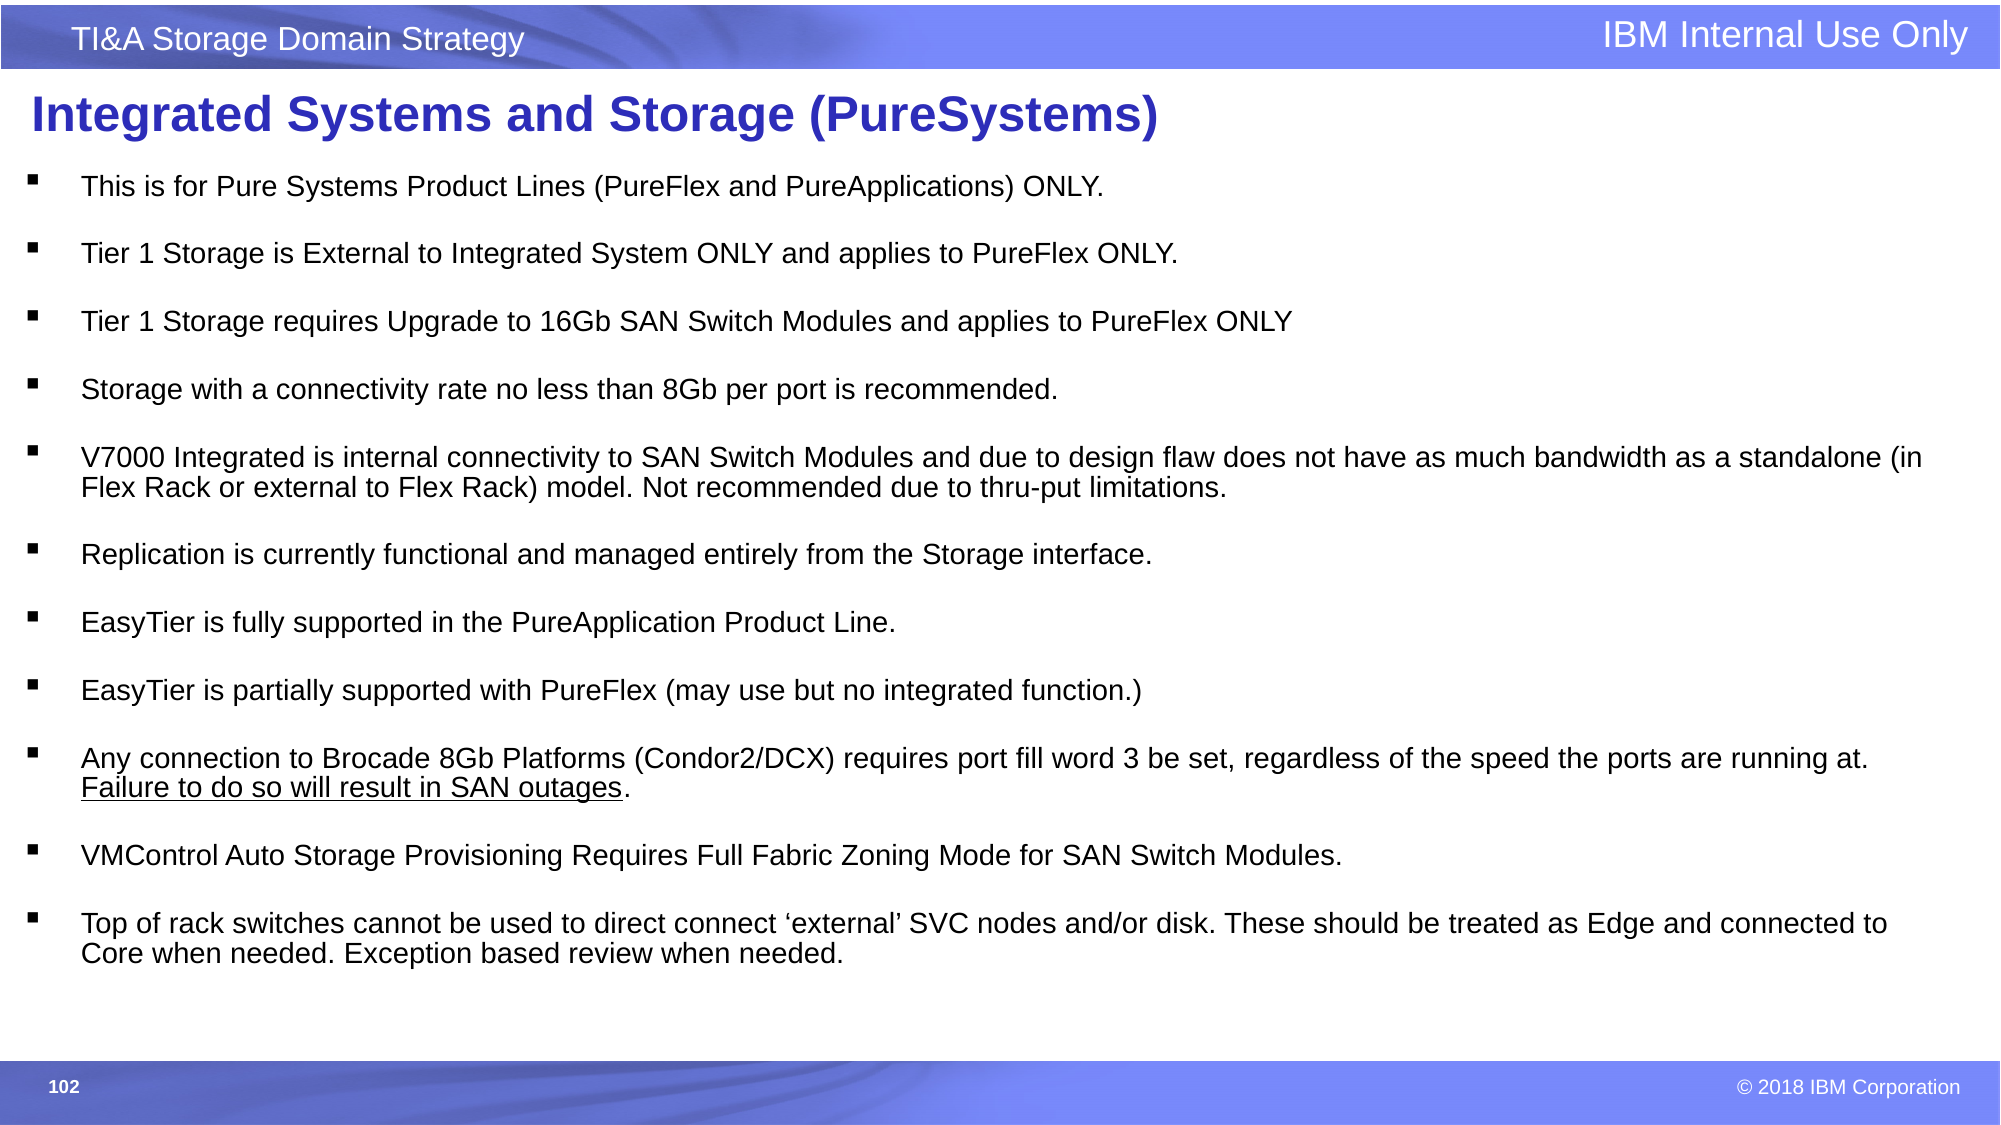

# Integrated Systems and Storage (PureSystems)

This is for Pure Systems Product Lines (PureFlex and PureApplications) ONLY.

Tier 1 Storage is External to Integrated System ONLY and applies to PureFlex ONLY.

Tier 1 Storage requires Upgrade to 16Gb SAN Switch Modules and applies to PureFlex ONLY

Storage with a connectivity rate no less than 8Gb per port is recommended.

V7000 Integrated is internal connectivity to SAN Switch Modules and due to design flaw does not have as much bandwidth as a standalone (in Flex Rack or external to Flex Rack) model. Not recommended due to thru-put limitations.

Replication is currently functional and managed entirely from the Storage interface.

EasyTier is fully supported in the PureApplication Product Line.

EasyTier is partially supported with PureFlex (may use but no integrated function.)

Any connection to Brocade 8Gb Platforms (Condor2/DCX) requires port fill word 3 be set, regardless of the speed the ports are running at.
Failure to do so will result in SAN outages.

VMControl Auto Storage Provisioning Requires Full Fabric Zoning Mode for SAN Switch Modules.

Top of rack switches cannot be used to direct connect ‘external’ SVC nodes and/or disk. These should be treated as Edge and connected to Core when needed. Exception based review when needed.